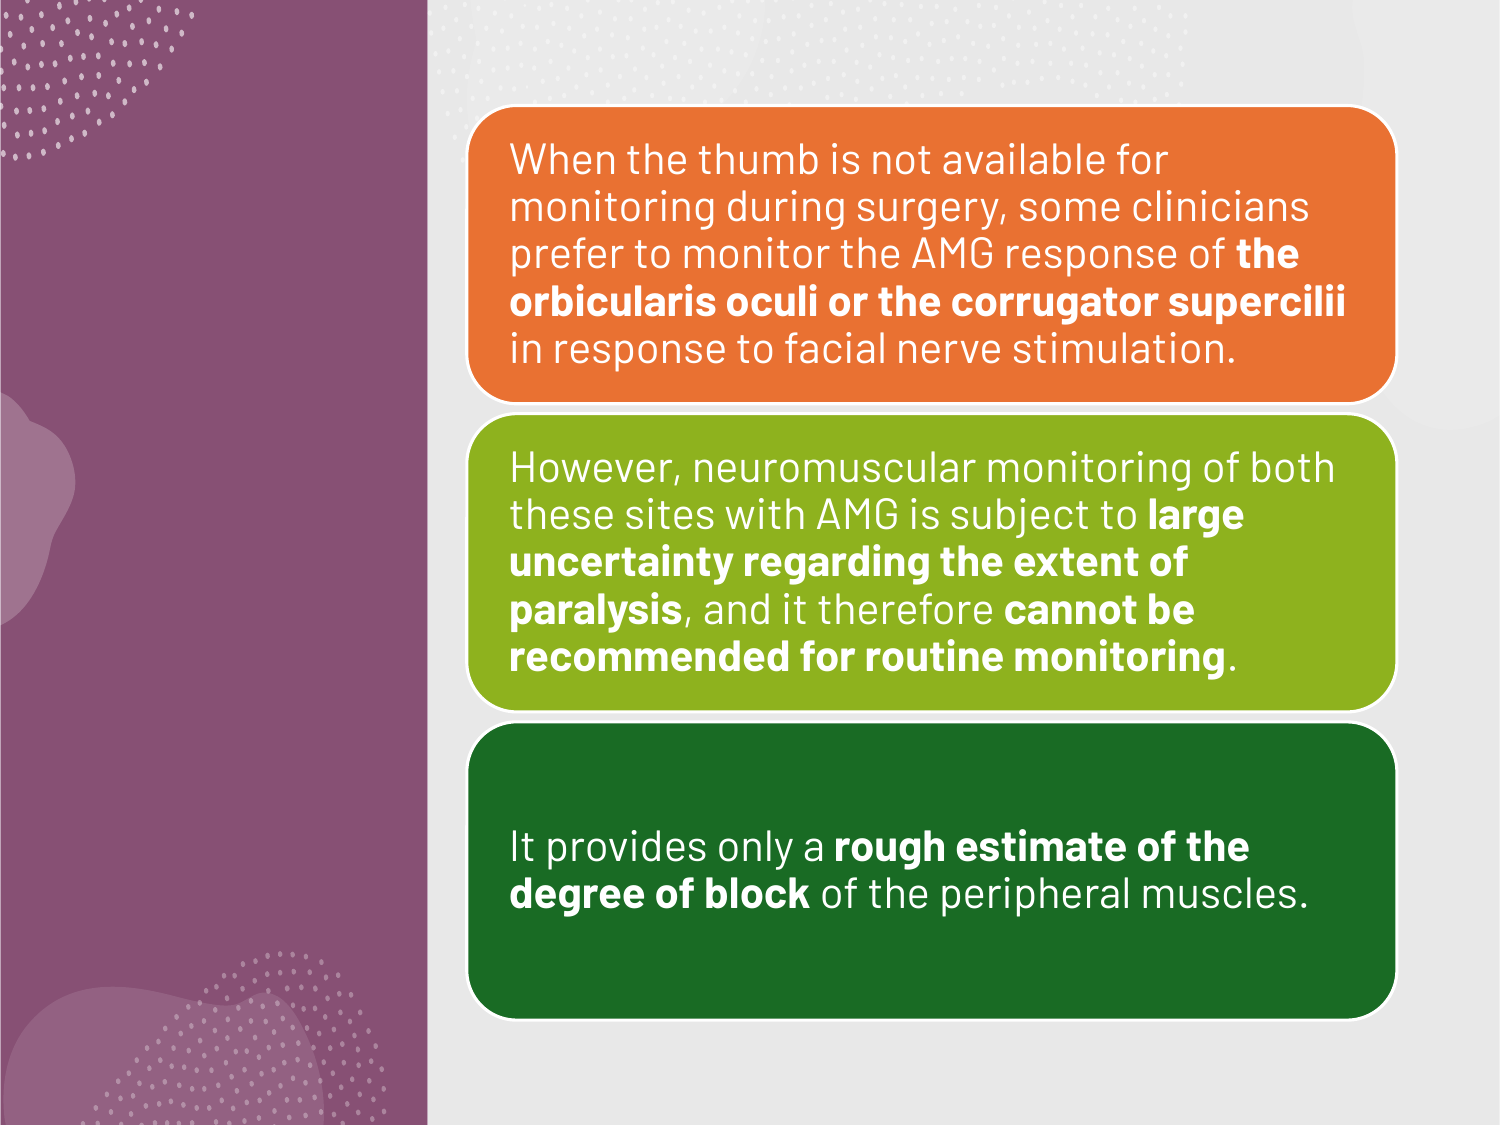

When the thumb is not available for monitoring during surgery, some clinicians prefer to monitor the AMG response of the orbicularis oculi or the corrugator supercilii in response to facial nerve stimulation.
However, neuromuscular monitoring of both these sites with AMG is subject to large uncertainty regarding the extent of paralysis, and it therefore cannot be recommended for routine monitoring.
It provides only a rough estimate of the degree of block of the peripheral muscles.